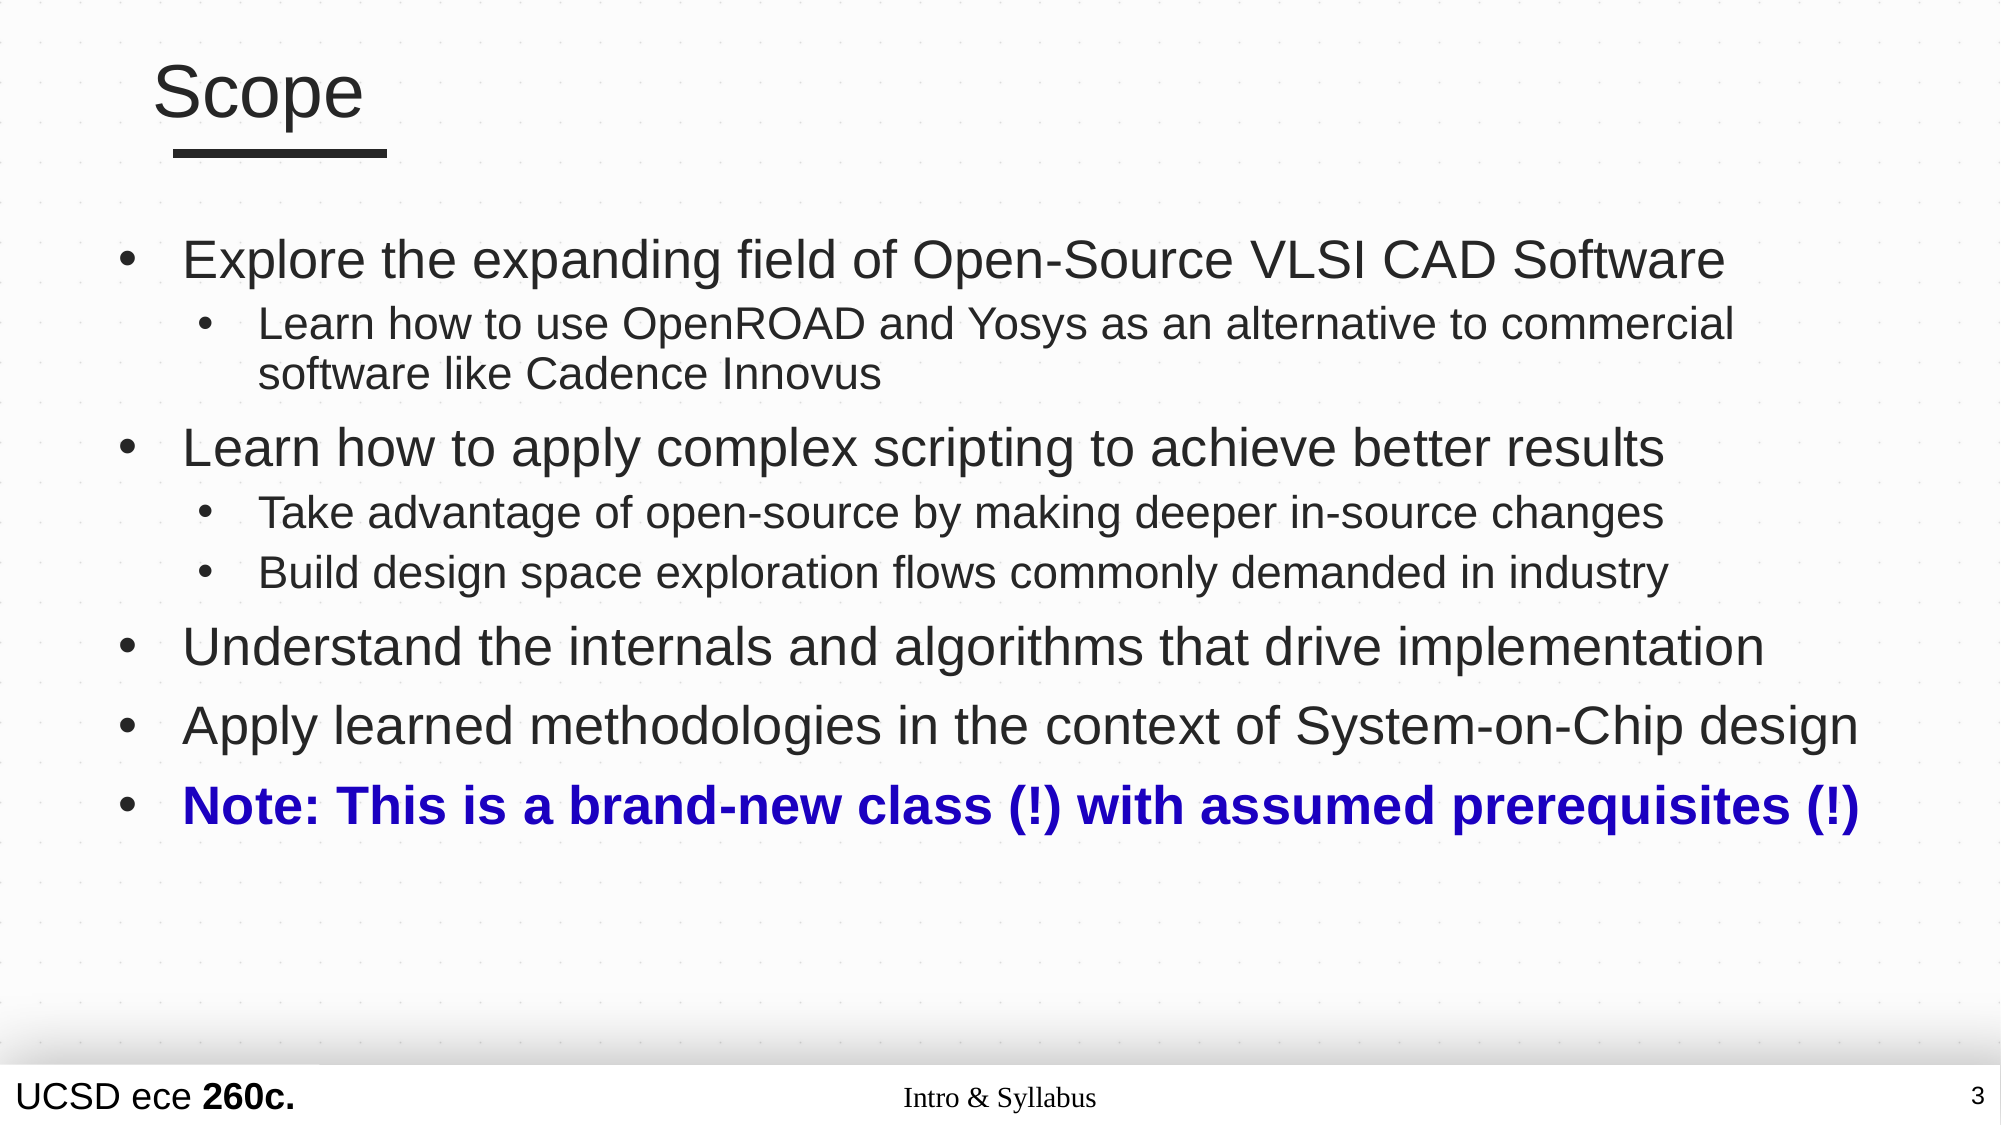

# Scope
Explore the expanding field of Open-Source VLSI CAD Software
Learn how to use OpenROAD and Yosys as an alternative to commercial software like Cadence Innovus
Learn how to apply complex scripting to achieve better results
Take advantage of open-source by making deeper in-source changes
Build design space exploration flows commonly demanded in industry
Understand the internals and algorithms that drive implementation
Apply learned methodologies in the context of System-on-Chip design
Note: This is a brand-new class (!) with assumed prerequisites (!)

3
Intro & Syllabus